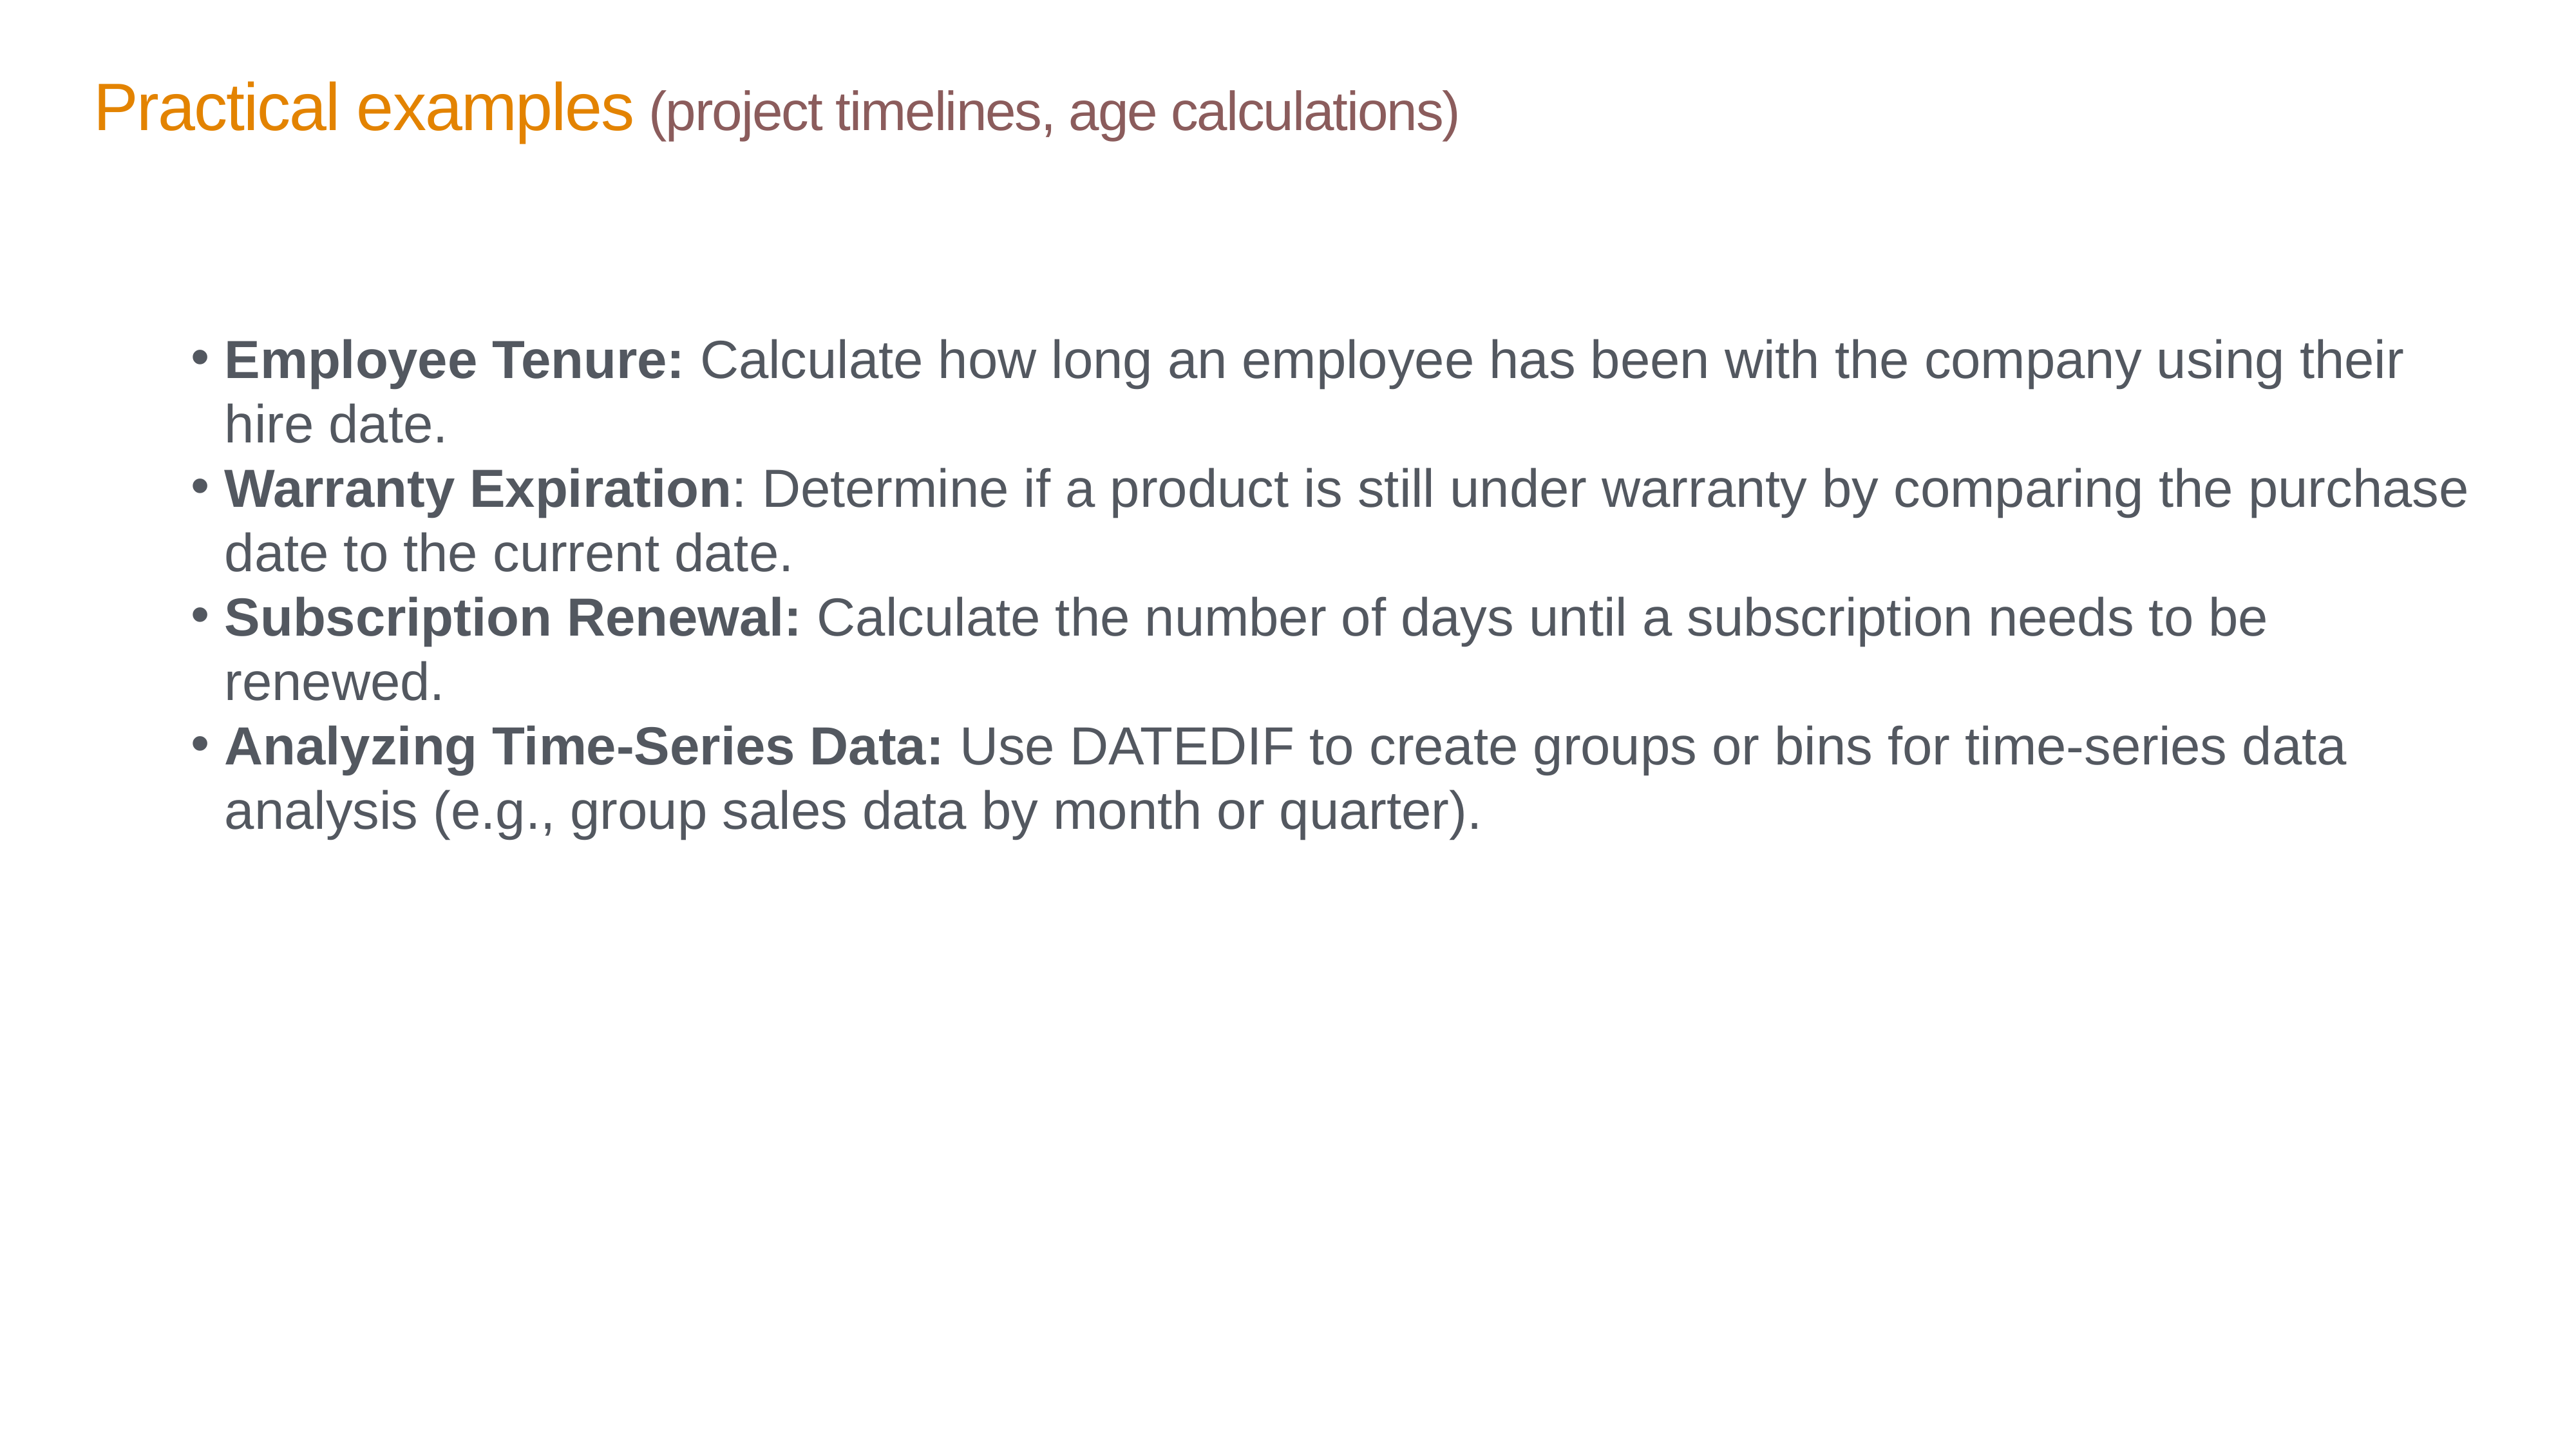

Practical examples (project timelines, age calculations)
Employee Tenure: Calculate how long an employee has been with the company using their hire date.
Warranty Expiration: Determine if a product is still under warranty by comparing the purchase date to the current date.
Subscription Renewal: Calculate the number of days until a subscription needs to be renewed.
Analyzing Time-Series Data: Use DATEDIF to create groups or bins for time-series data analysis (e.g., group sales data by month or quarter).